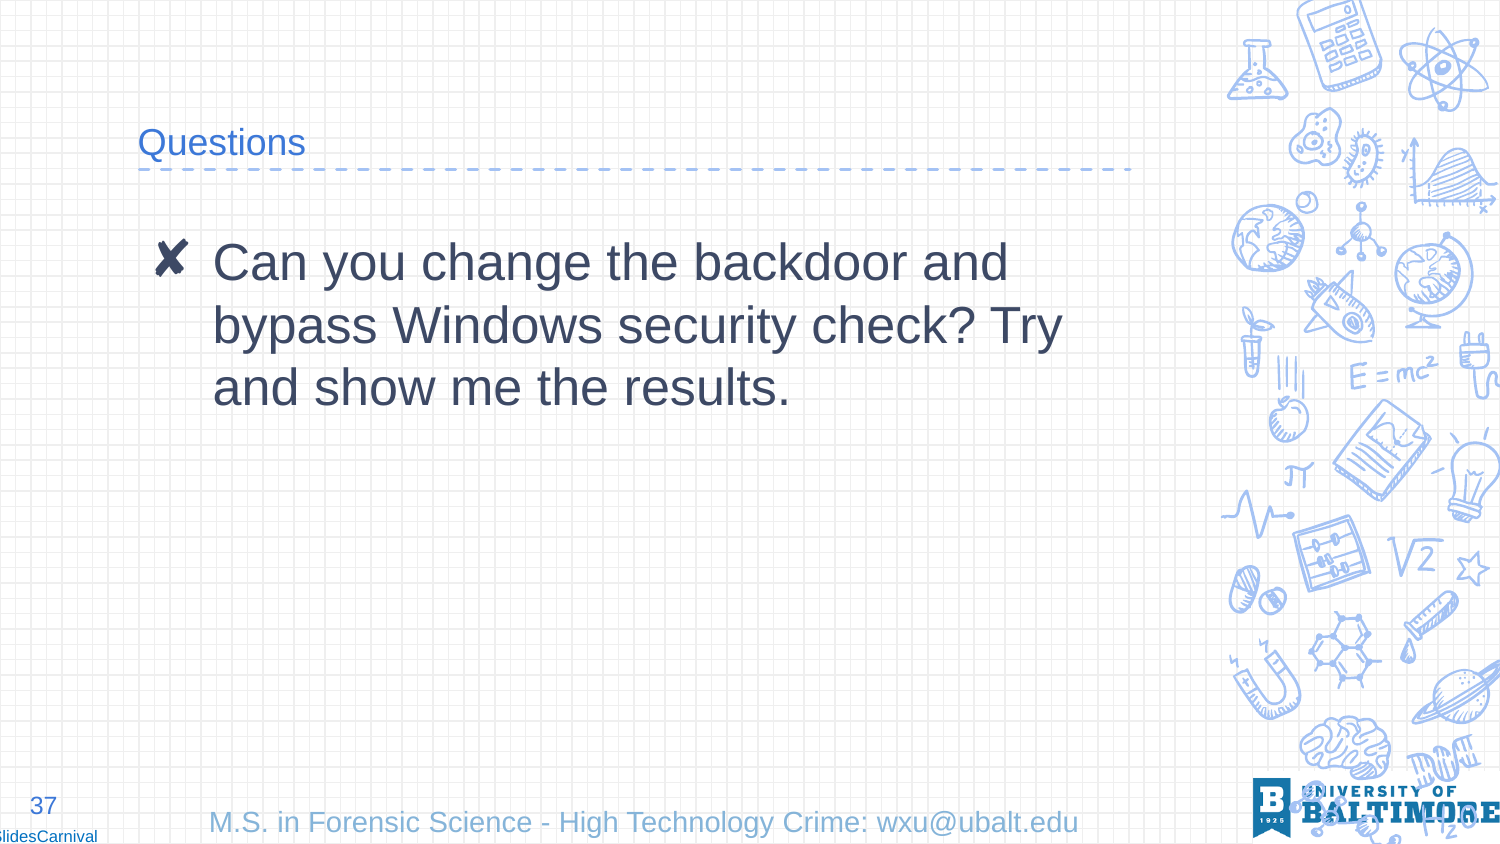

# Questions
Can you change the backdoor and bypass Windows security check? Try and show me the results.
37